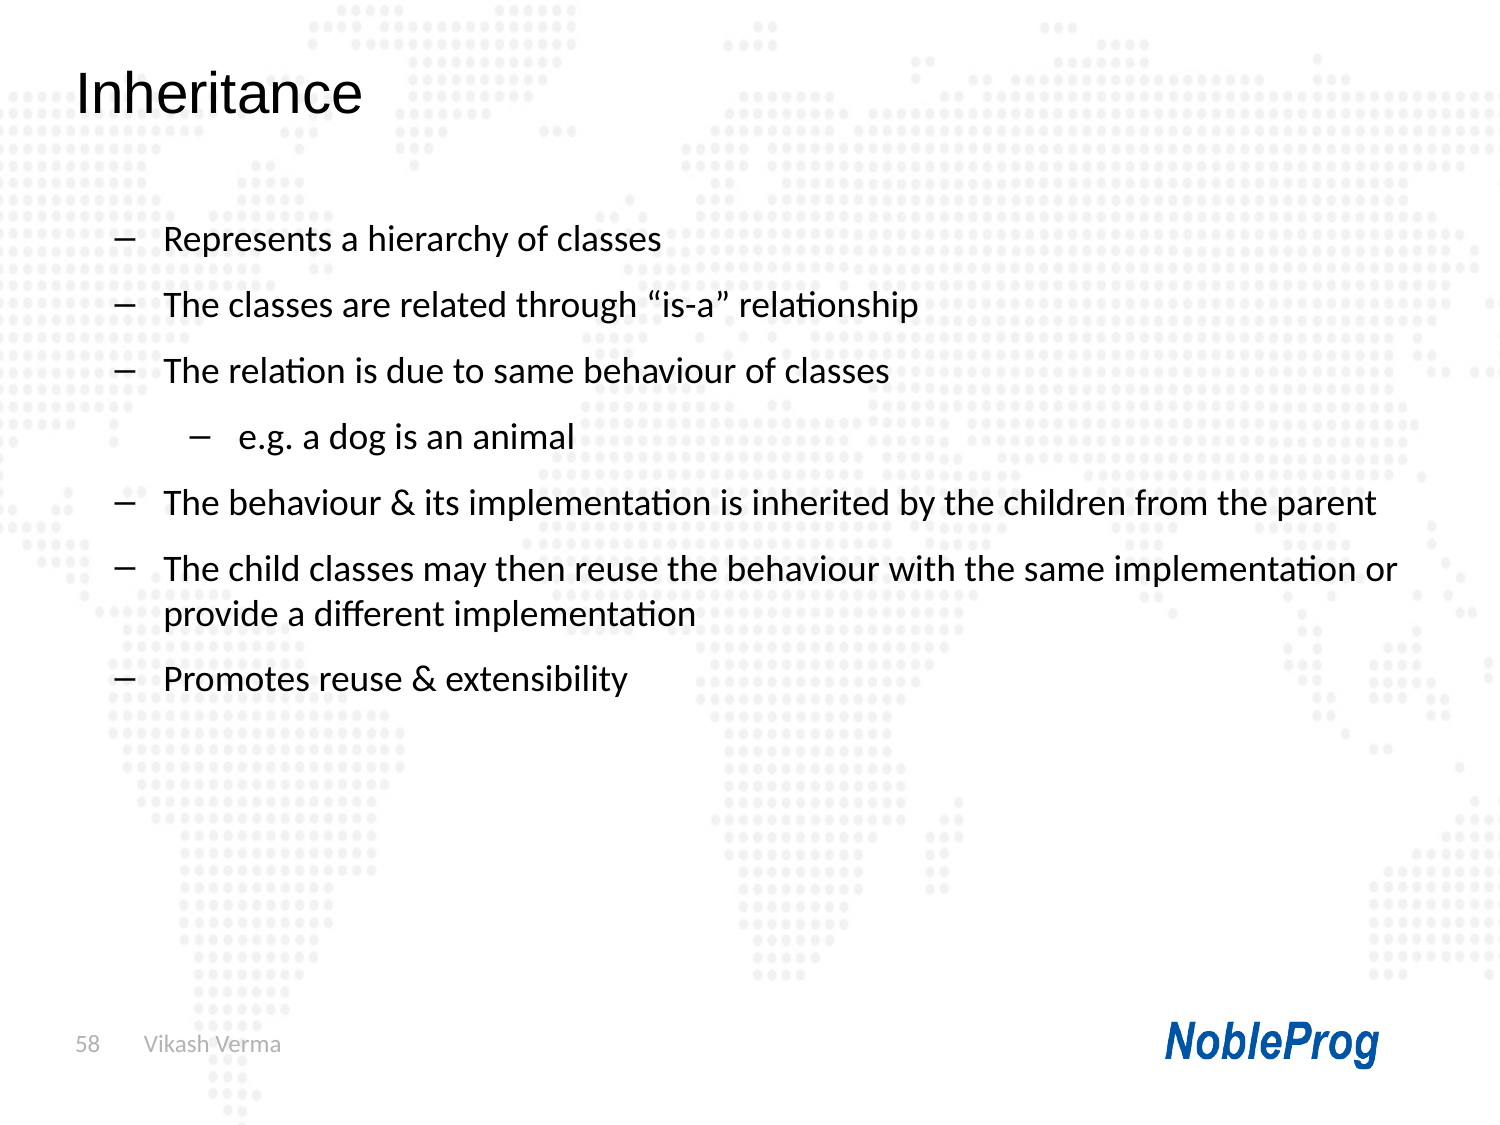

Inheritance
Represents a hierarchy of classes
The classes are related through “is-a” relationship
The relation is due to same behaviour of classes
e.g. a dog is an animal
The behaviour & its implementation is inherited by the children from the parent
The child classes may then reuse the behaviour with the same implementation or provide a different implementation
Promotes reuse & extensibility
58
 Vikash Verma